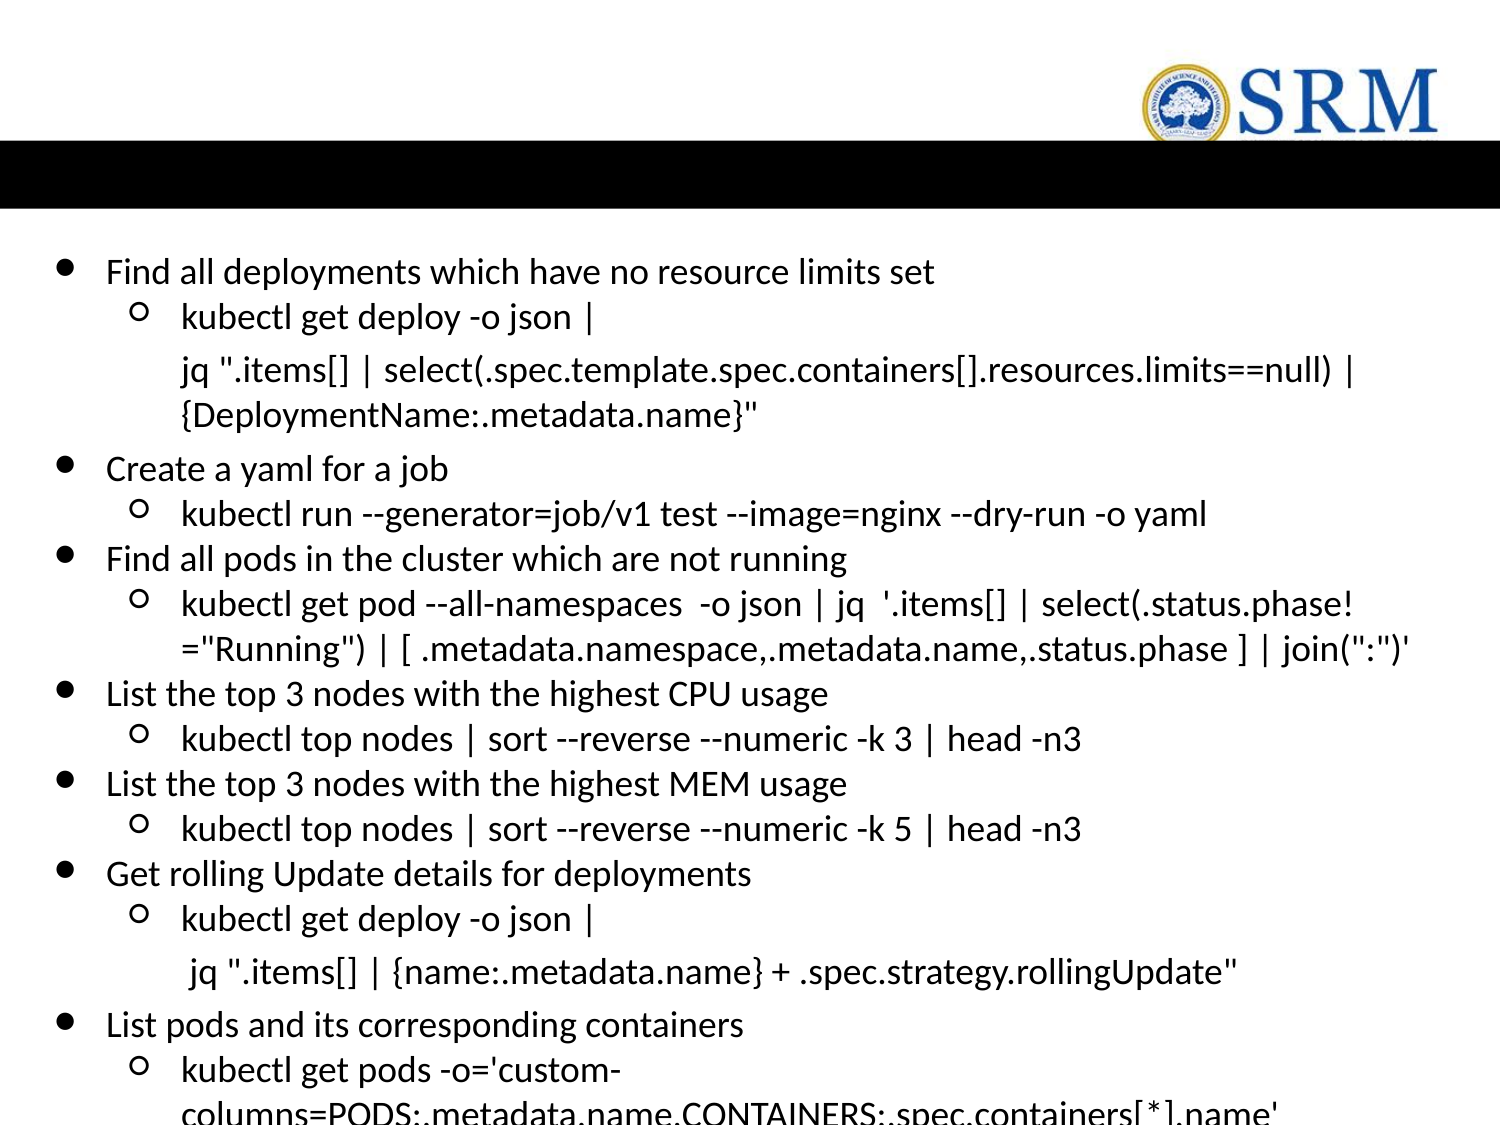

#

Find all deployments which have no resource limits set
kubectl get deploy -o json |
jq ".items[] | select(.spec.template.spec.containers[].resources.limits==null) | {DeploymentName:.metadata.name}"
Create a yaml for a job
kubectl run --generator=job/v1 test --image=nginx --dry-run -o yaml
Find all pods in the cluster which are not running
kubectl get pod --all-namespaces  -o json | jq  '.items[] | select(.status.phase!="Running") | [ .metadata.namespace,.metadata.name,.status.phase ] | join(":")'
List the top 3 nodes with the highest CPU usage
kubectl top nodes | sort --reverse --numeric -k 3 | head -n3
List the top 3 nodes with the highest MEM usage
kubectl top nodes | sort --reverse --numeric -k 5 | head -n3
Get rolling Update details for deployments
kubectl get deploy -o json |
 jq ".items[] | {name:.metadata.name} + .spec.strategy.rollingUpdate"
List pods and its corresponding containers
kubectl get pods -o='custom-columns=PODS:.metadata.name,CONTAINERS:.spec.containers[*].name'